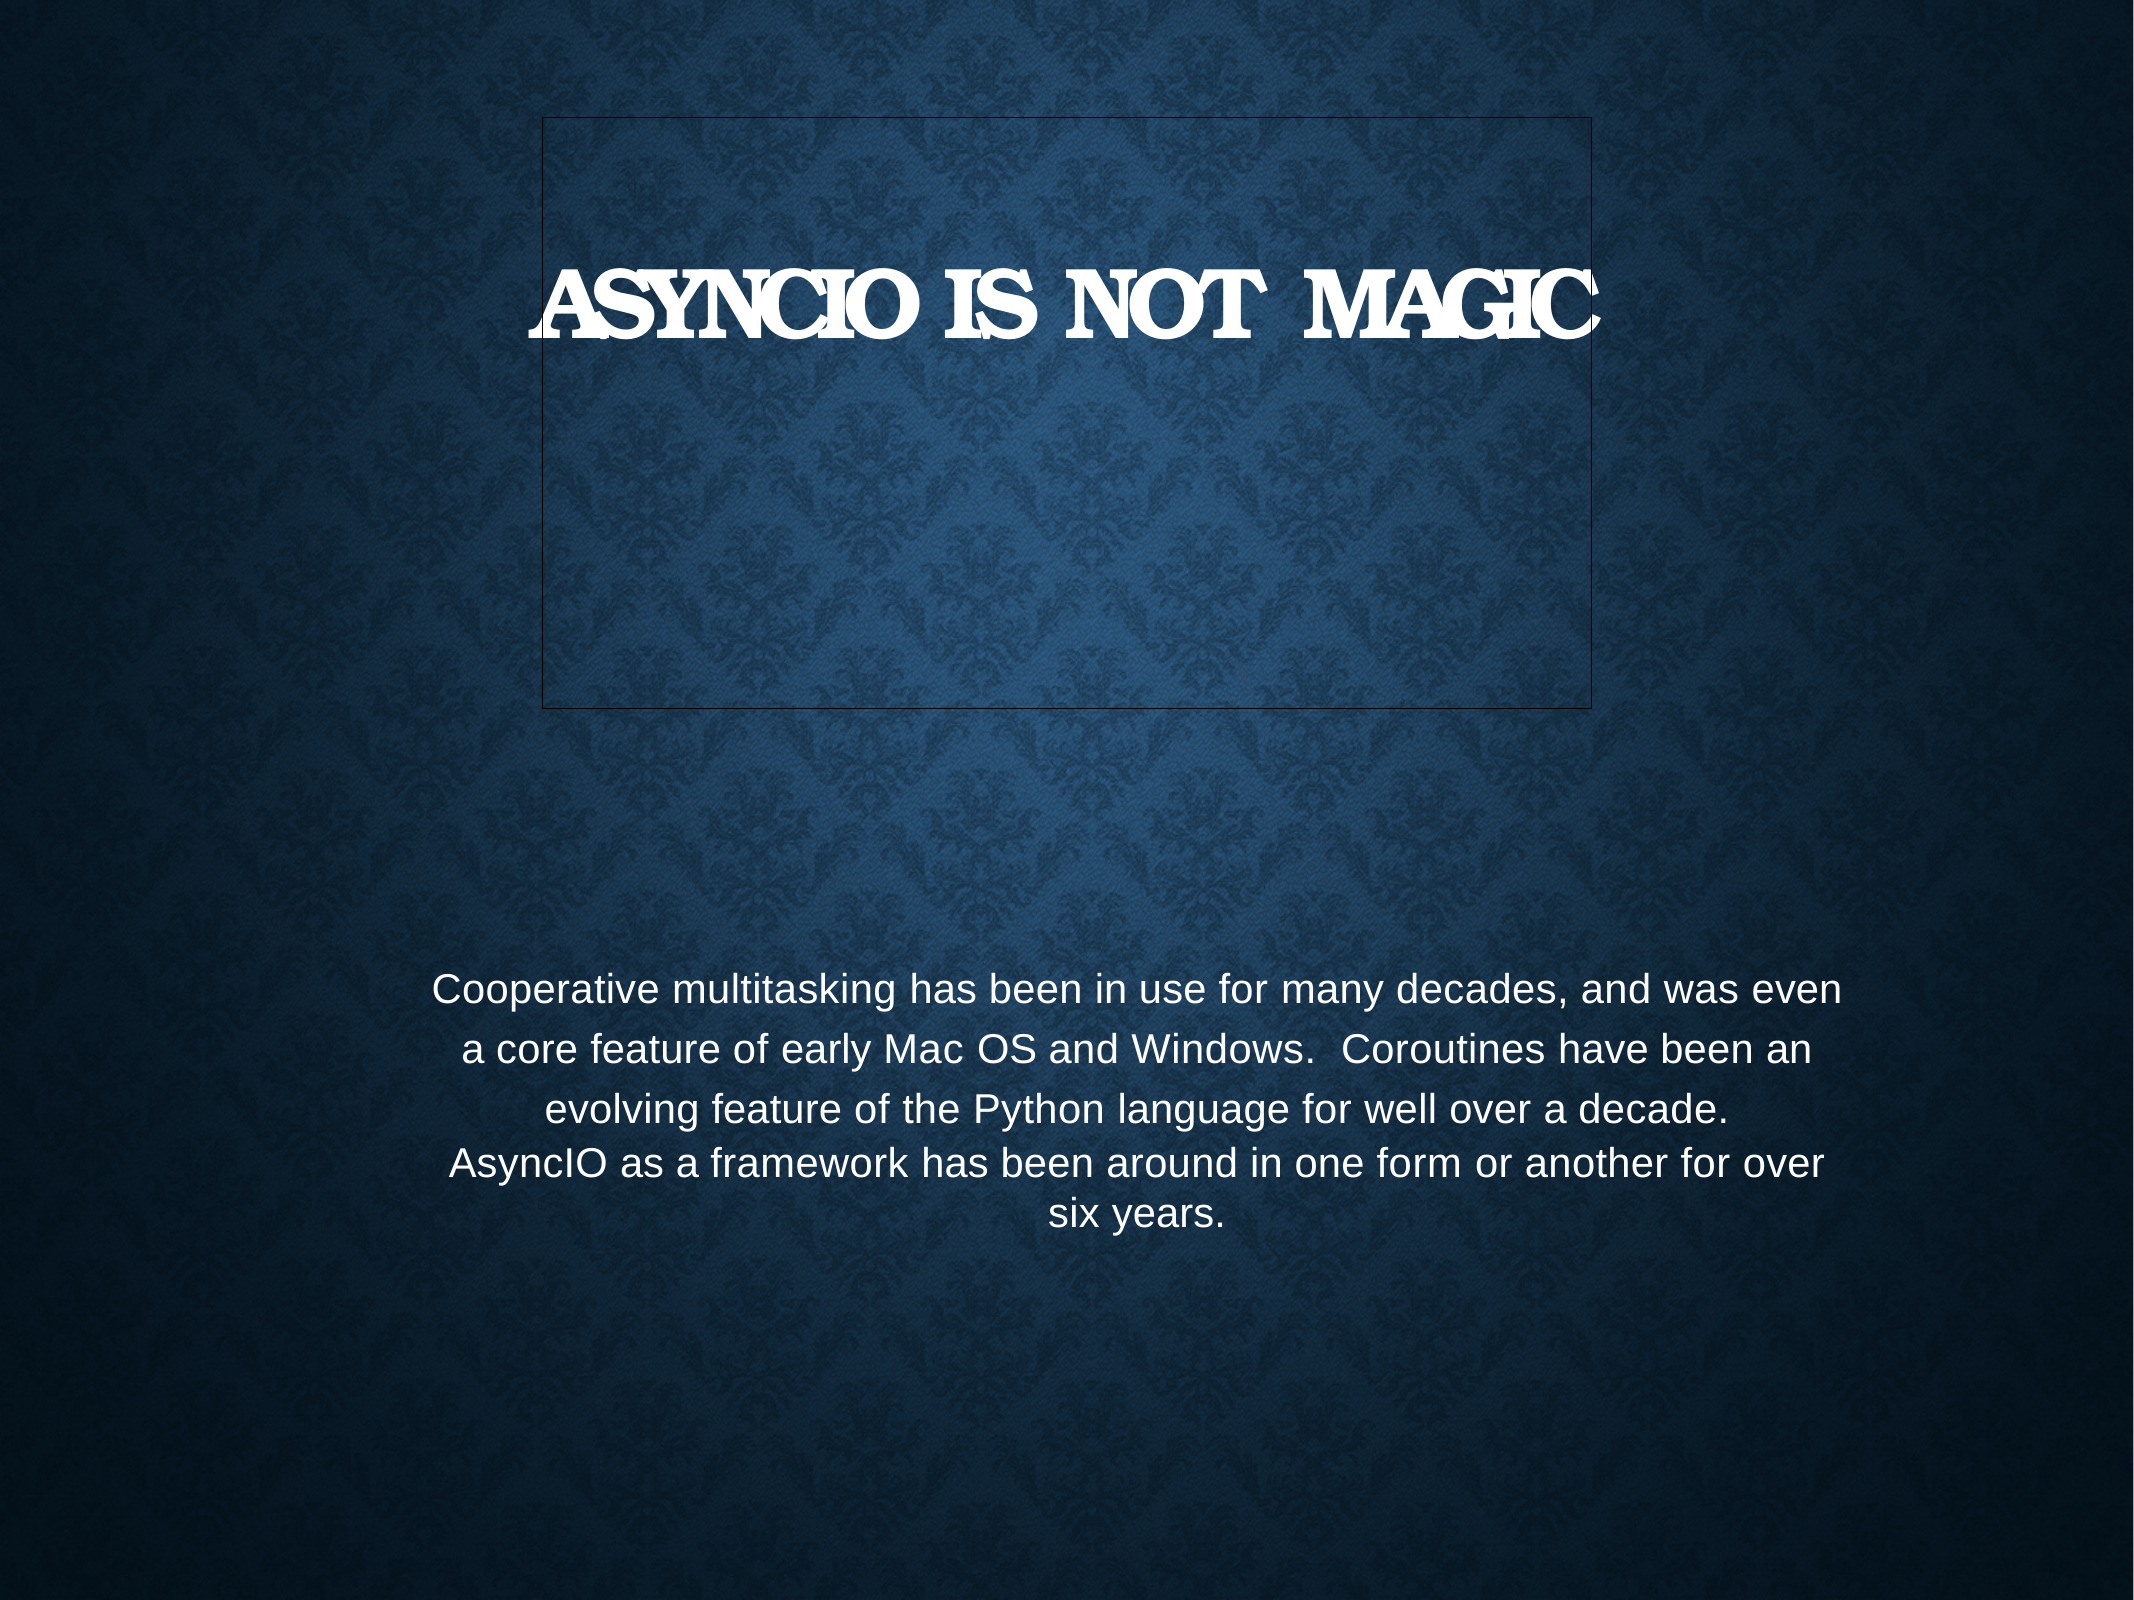

# AsyncIO is not magic
\
Cooperative multitasking has been in use for many decades, and was even a core feature of early Mac OS and Windows.  Coroutines have been an evolving feature of the Python language for well over a decade.
AsyncIO as a framework has been around in one form or another for over six years.